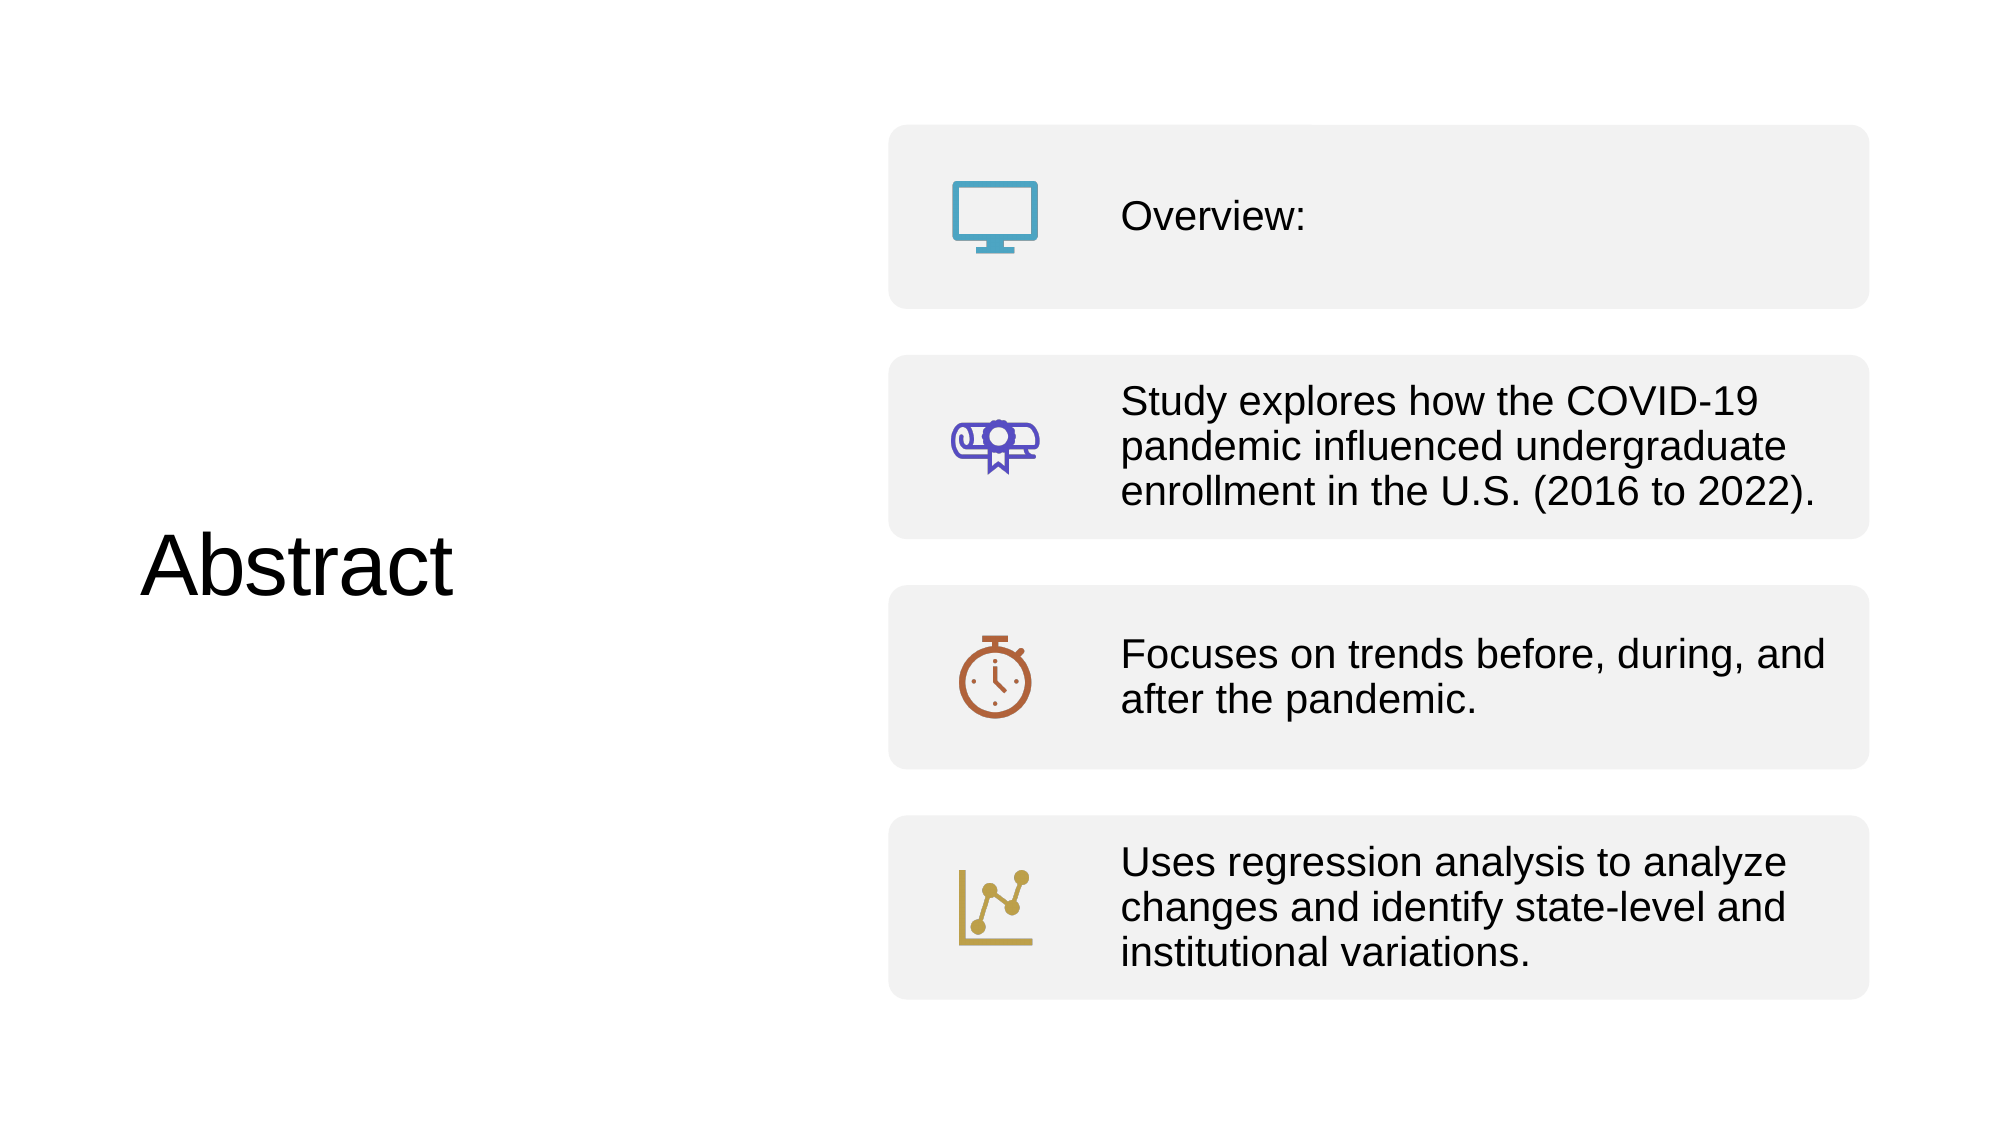

Overview:
Study explores how the COVID-19 pandemic influenced undergraduate enrollment in the U.S. (2016 to 2022).
Focuses on trends before, during, and after the pandemic.
Uses regression analysis to analyze changes and identify state-level and institutional variations.
# Abstract